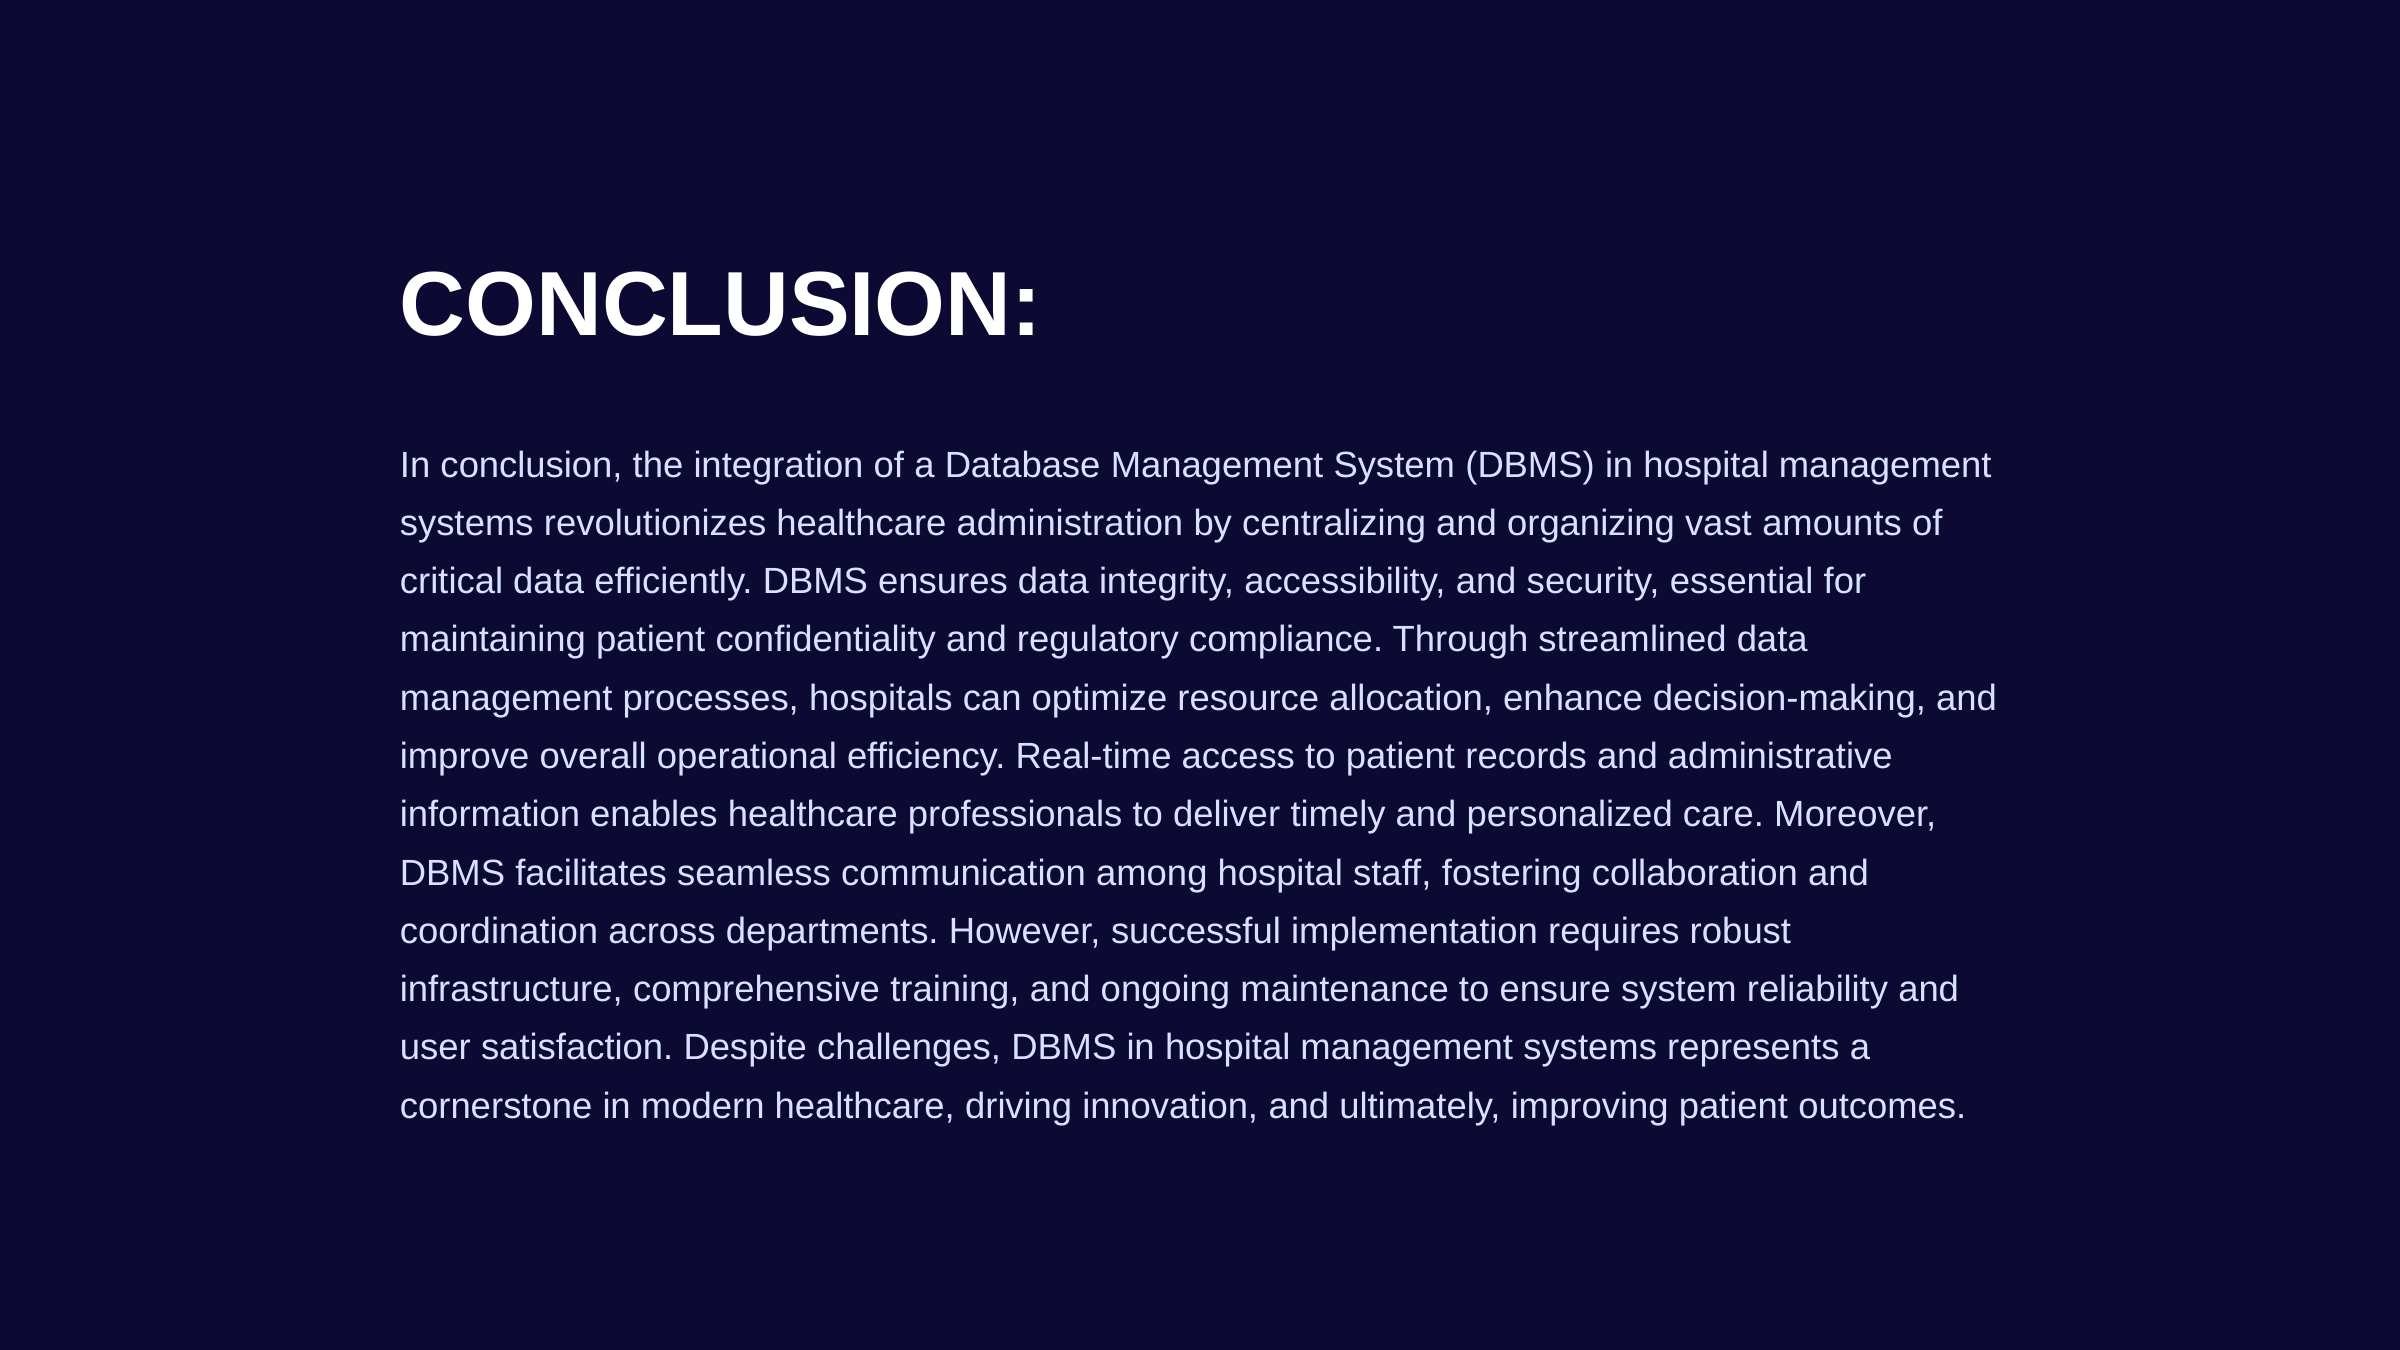

CONCLUSION:
In conclusion, the integration of a Database Management System (DBMS) in hospital management systems revolutionizes healthcare administration by centralizing and organizing vast amounts of critical data efficiently. DBMS ensures data integrity, accessibility, and security, essential for maintaining patient confidentiality and regulatory compliance. Through streamlined data management processes, hospitals can optimize resource allocation, enhance decision-making, and improve overall operational efficiency. Real-time access to patient records and administrative information enables healthcare professionals to deliver timely and personalized care. Moreover, DBMS facilitates seamless communication among hospital staff, fostering collaboration and coordination across departments. However, successful implementation requires robust infrastructure, comprehensive training, and ongoing maintenance to ensure system reliability and user satisfaction. Despite challenges, DBMS in hospital management systems represents a cornerstone in modern healthcare, driving innovation, and ultimately, improving patient outcomes.